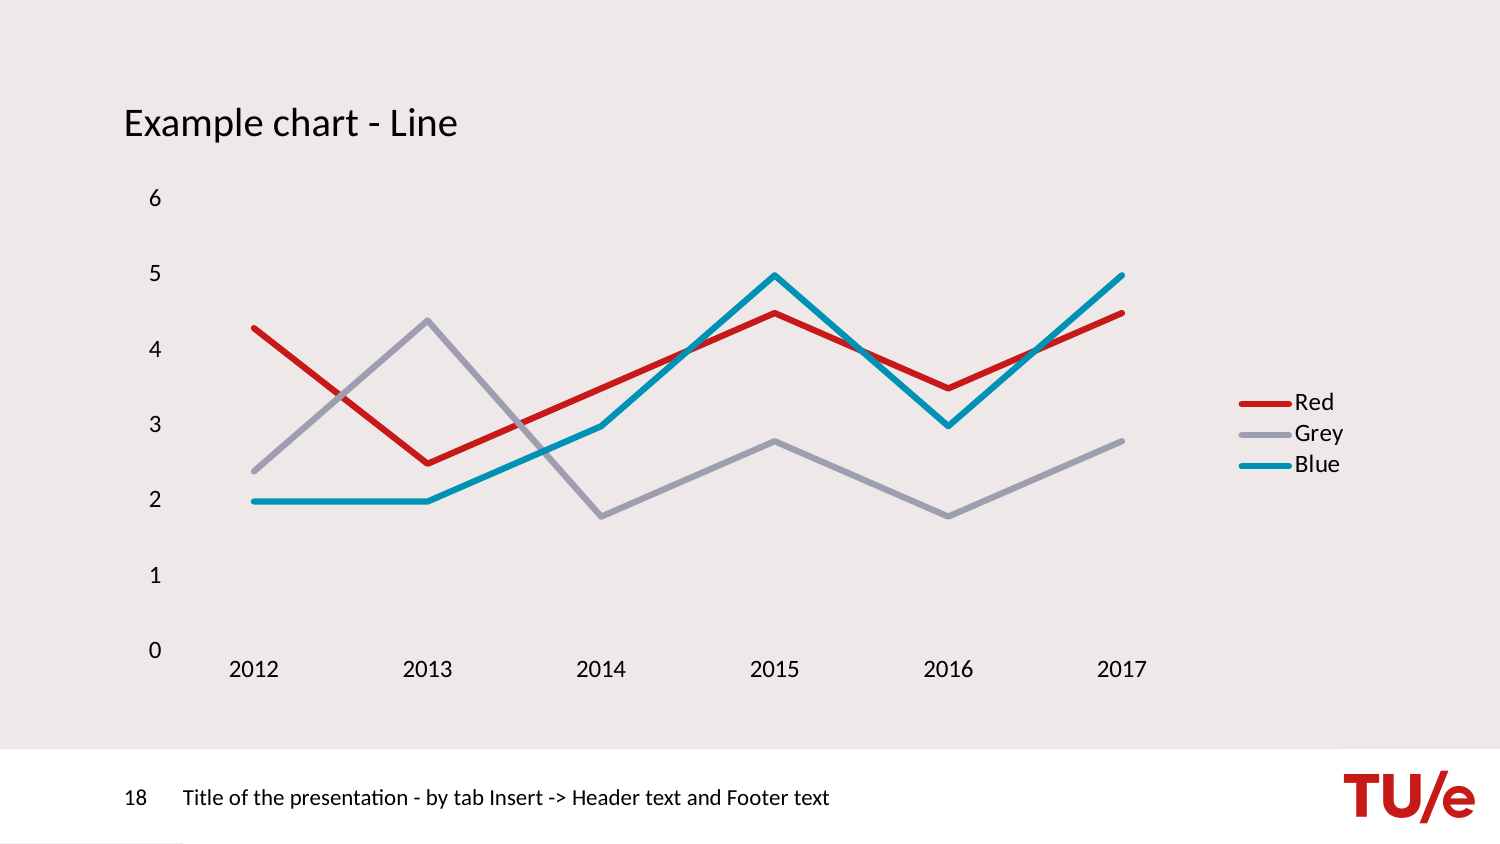

# Example chart - Line

### Chart

| Category | Red | Grey | Blue |
|---|---|---|---|
| 2012 | 4.3 | 2.4 | 2.0 |
| 2013 | 2.5 | 4.4 | 2.0 |
| 2014 | 3.5 | 1.8 | 3.0 |
| 2015 | 4.5 | 2.8 | 5.0 |
| 2016 | 3.5 | 1.8 | 3.0 |
| 2017 | 4.5 | 2.8 | 5.0 |
18
Title of the presentation - by tab Insert -> Header text and Footer text